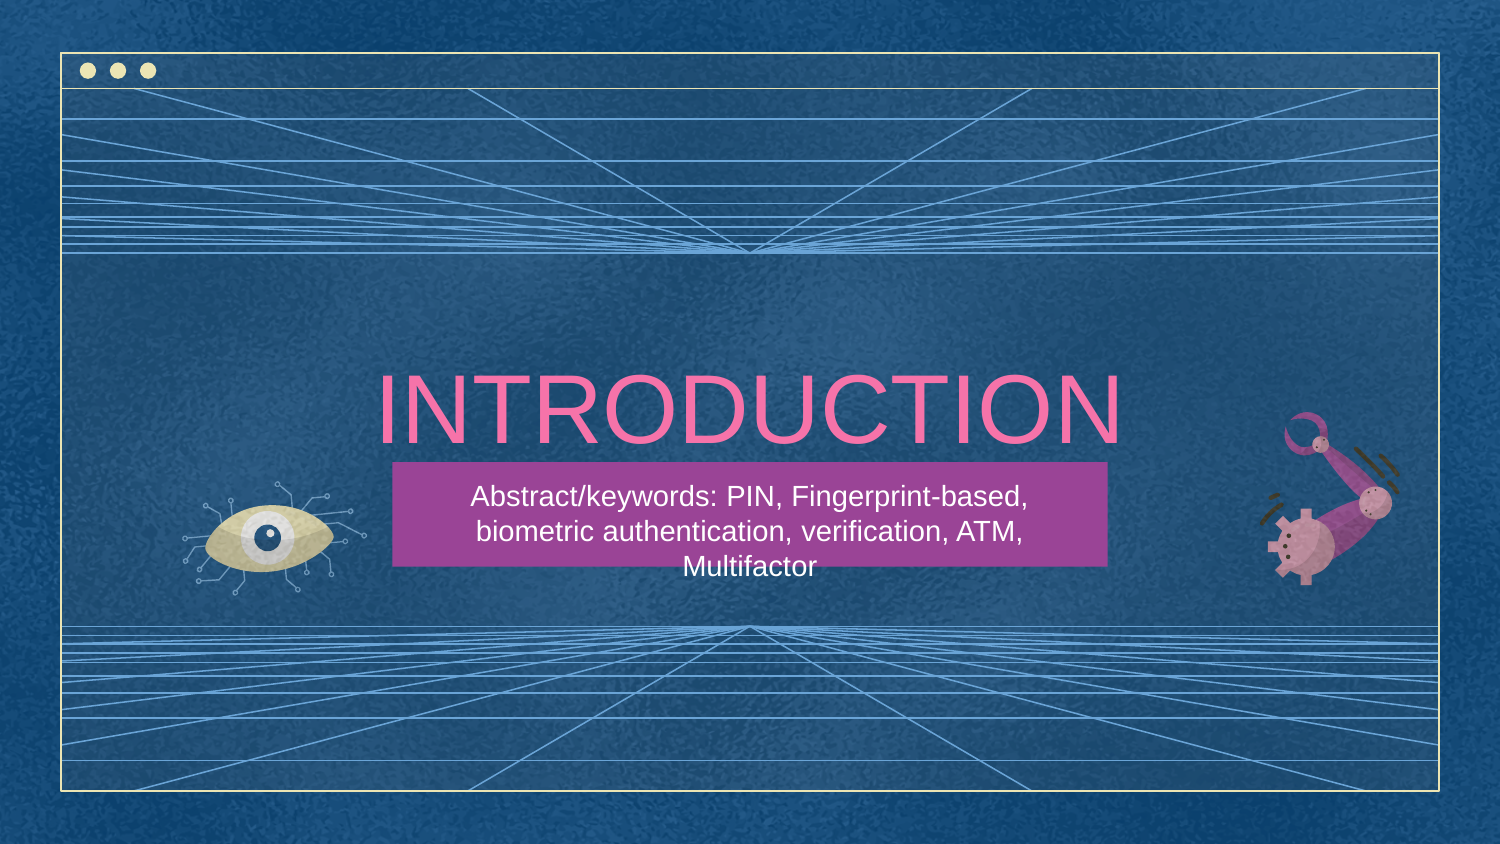

#
INTRODUCTION
Abstract/keywords: PIN, Fingerprint-based, biometric authentication, verification, ATM, Multifactor